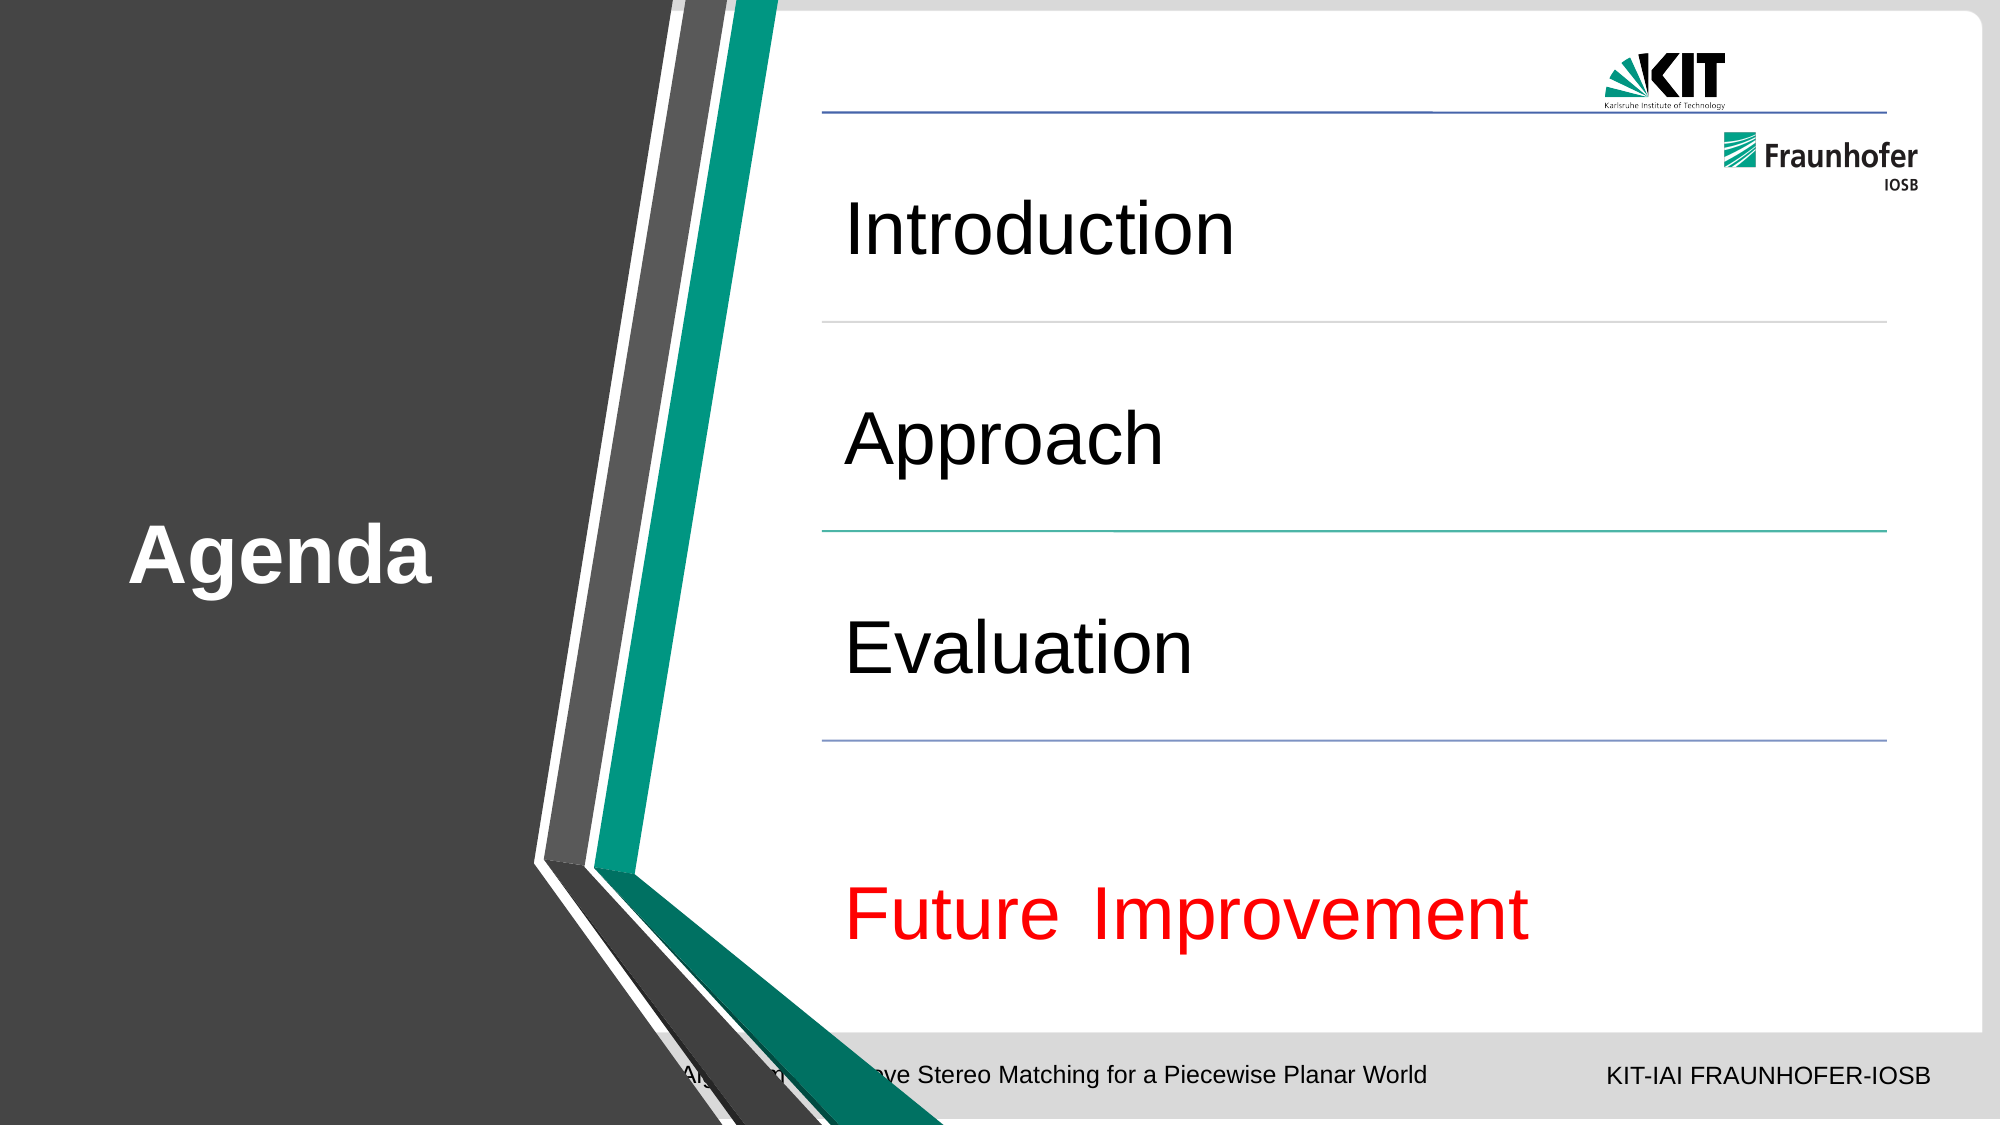

Agenda
Introduction
Approach
Evaluation
Future Improvement
Agenda
50
20 August 2020